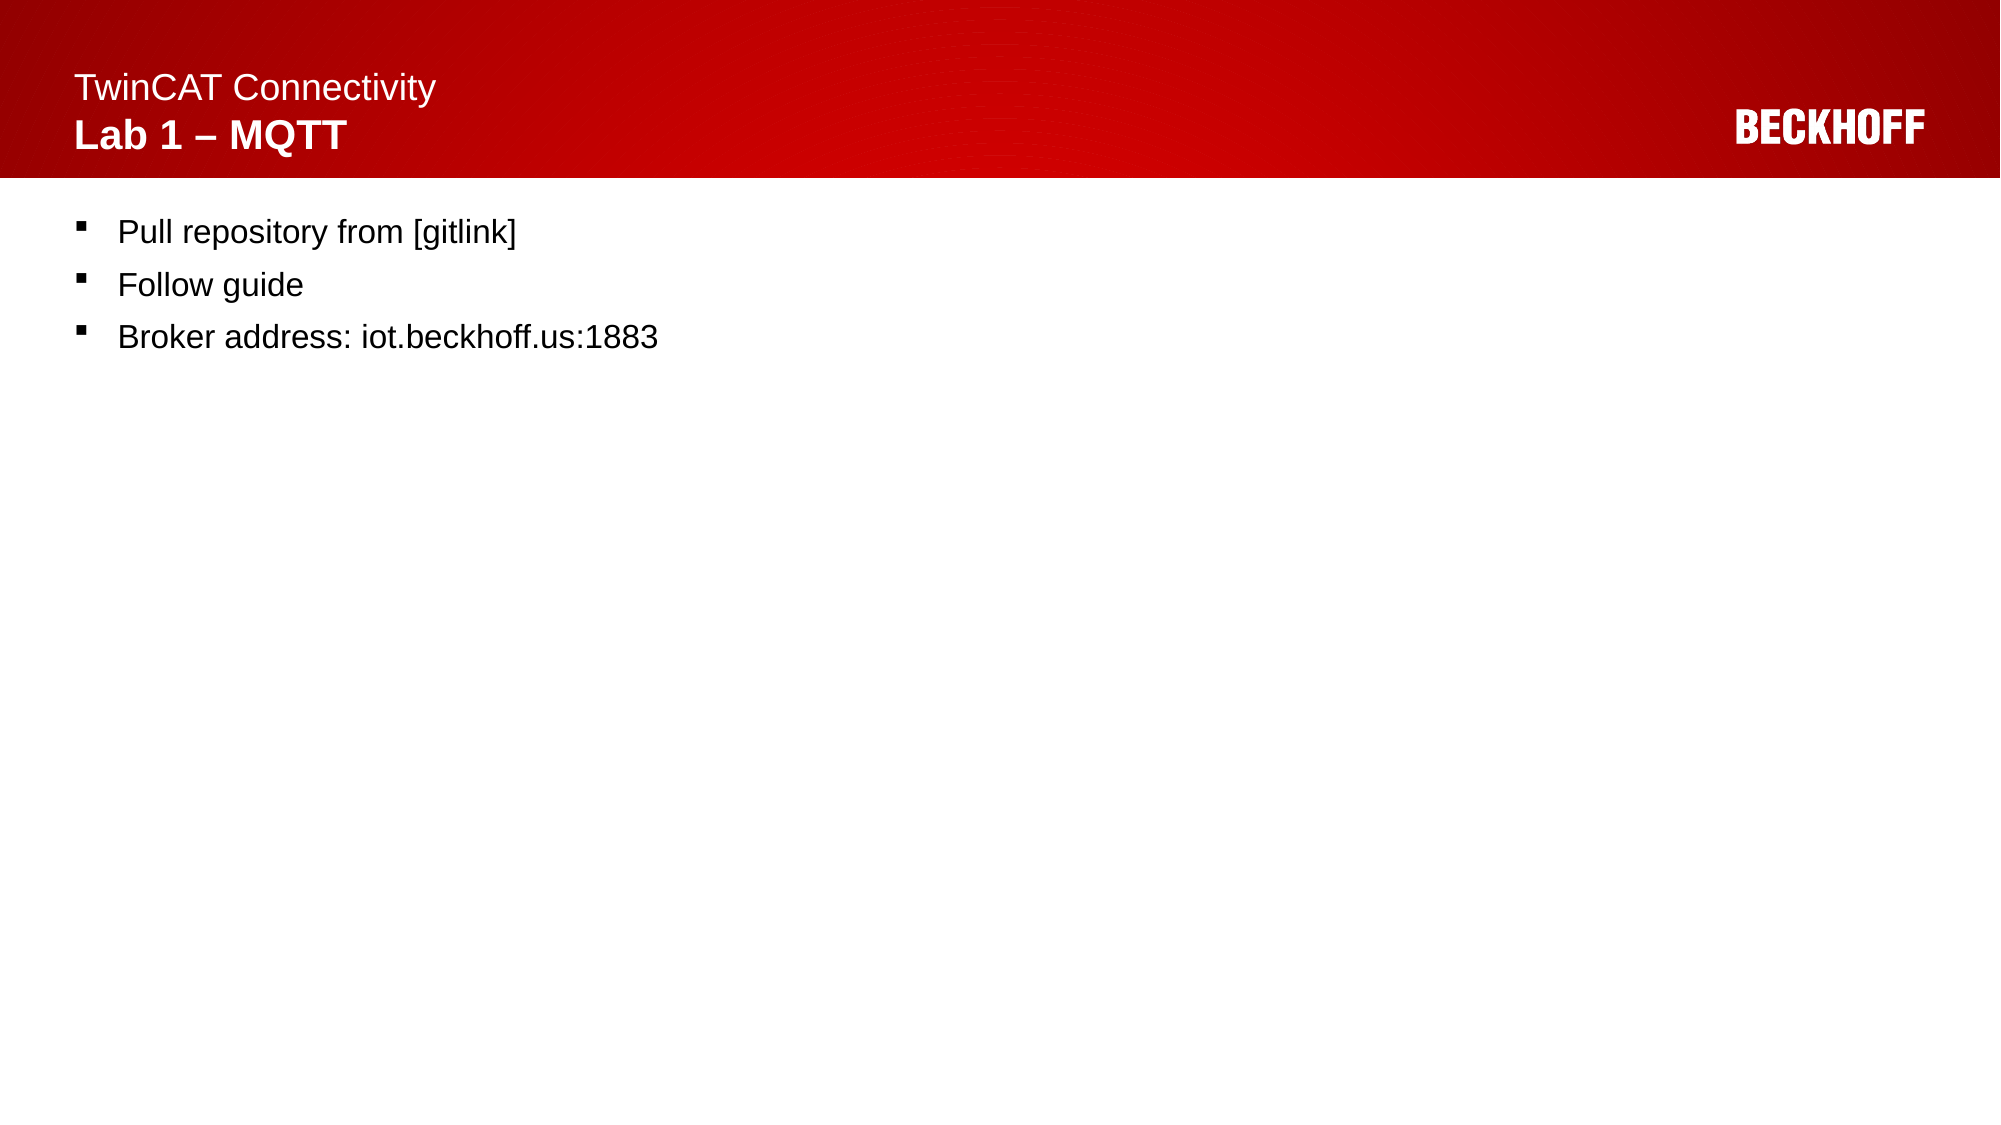

# TwinCAT Connectivity Lab 1 – MQTT
Pull repository from [gitlink]
Follow guide
Broker address: iot.beckhoff.us:1883